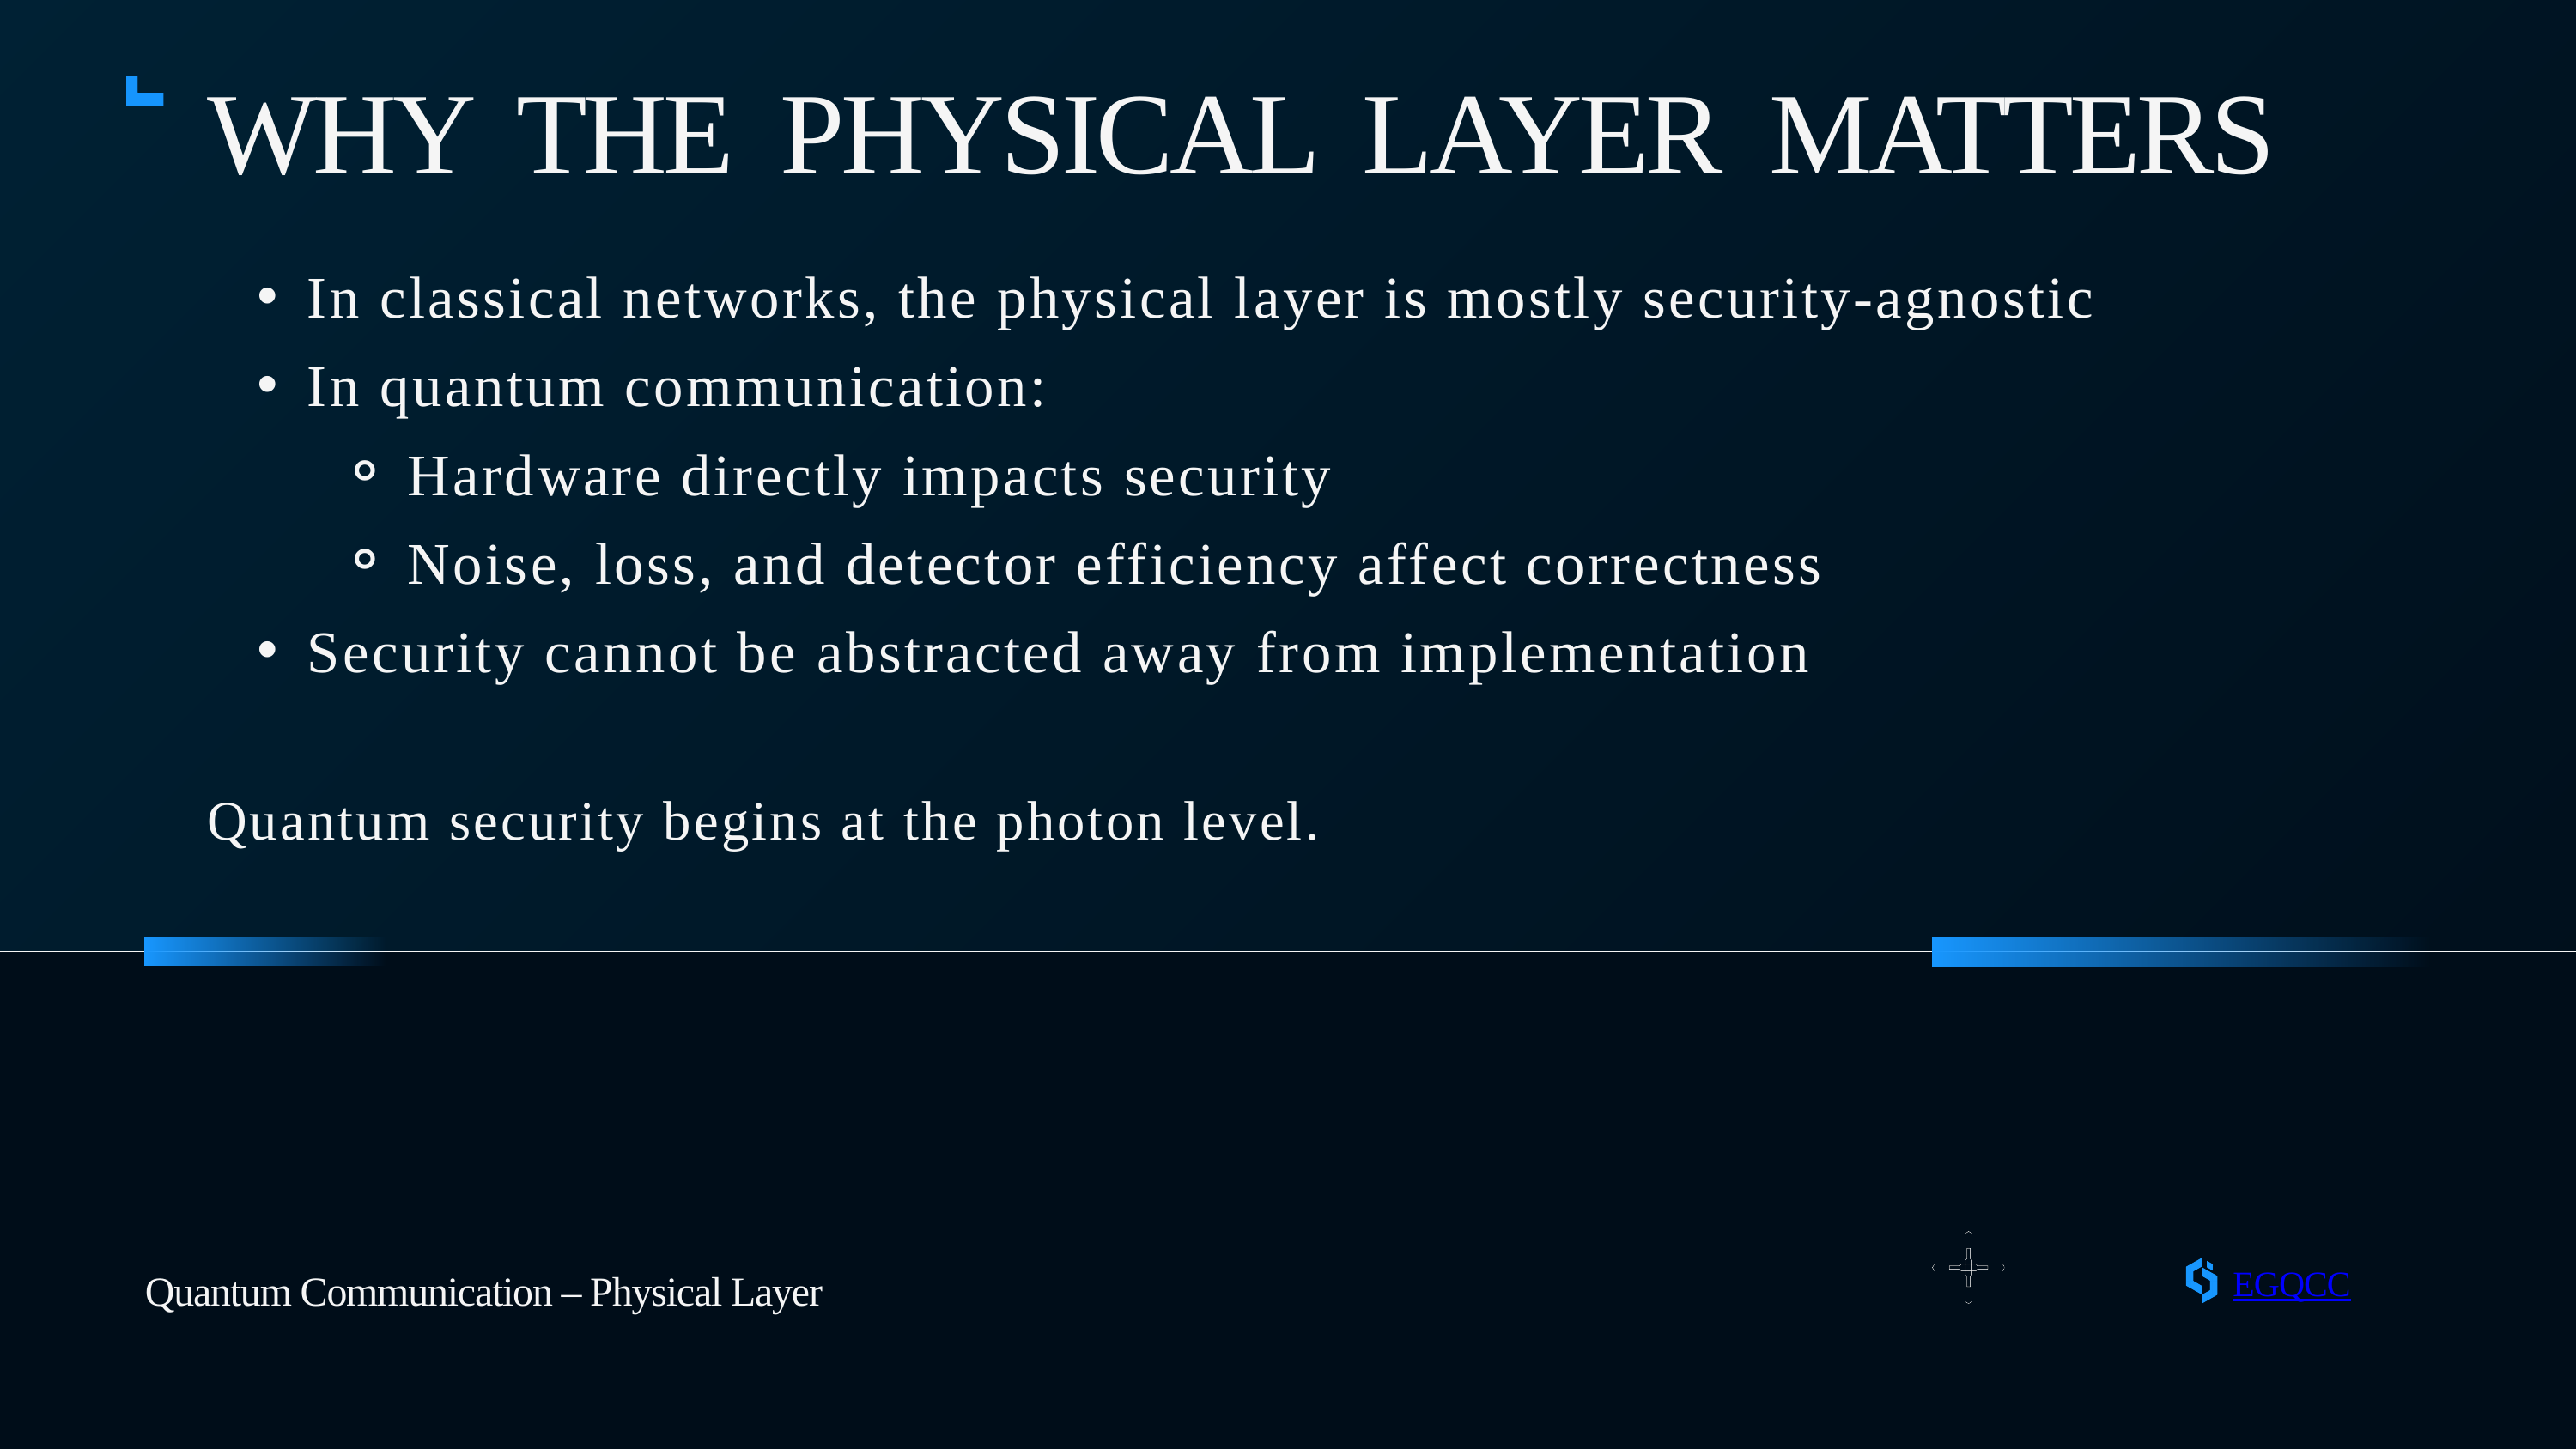

WHY  THE  PHYSICAL  LAYER  MATTERS
In classical networks, the physical layer is mostly security-agnostic
In quantum communication:
Hardware directly impacts security
Noise, loss, and detector efficiency affect correctness
Security cannot be abstracted away from implementation

Quantum security begins at the photon level.

EGQCC
Quantum Communication – Physical Layer